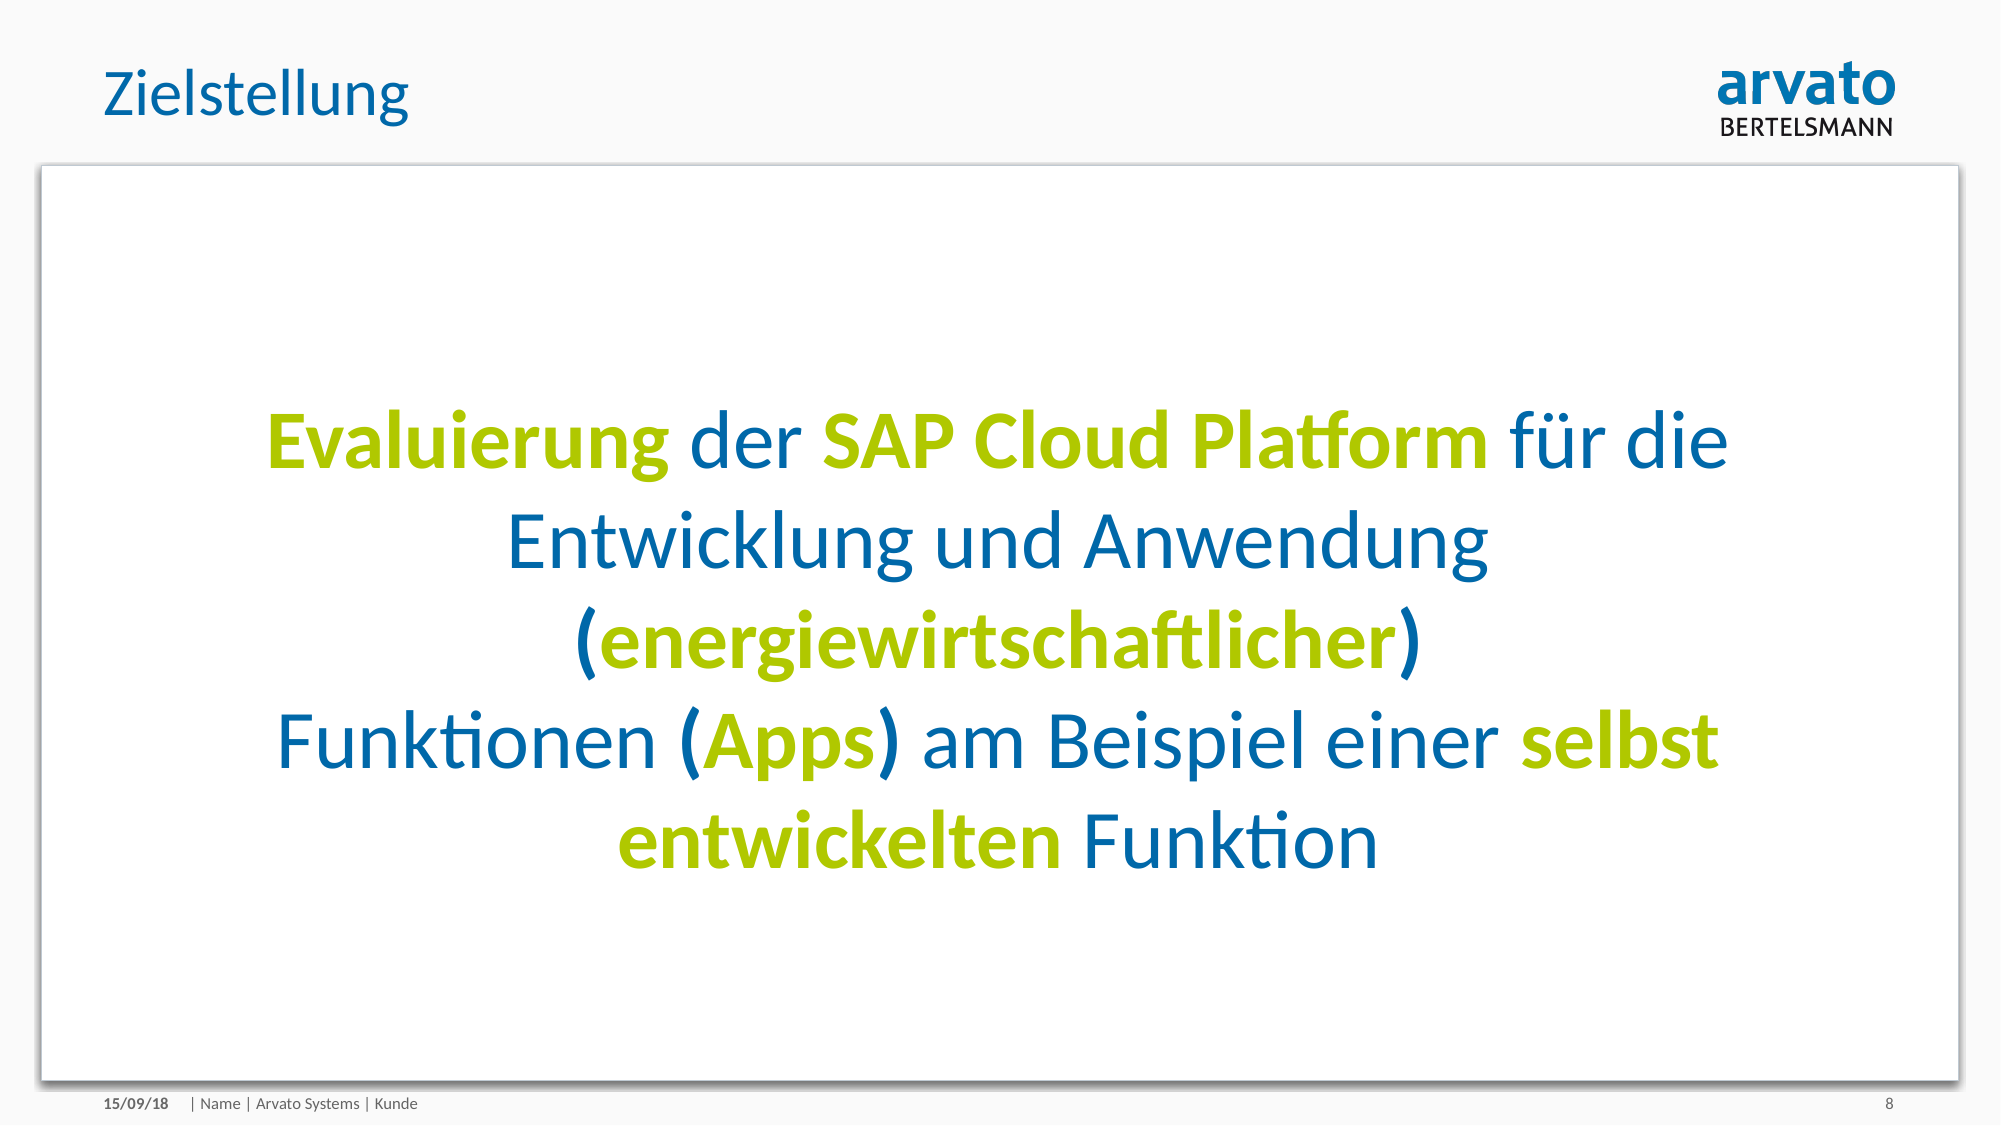

# Zielstellung
Evaluierung der SAP Cloud Platform für die Entwicklung und Anwendung (energiewirtschaftlicher)
Funktionen (Apps) am Beispiel einer selbst
entwickelten Funktion
15/09/18
| Name | Arvato Systems | Kunde
8